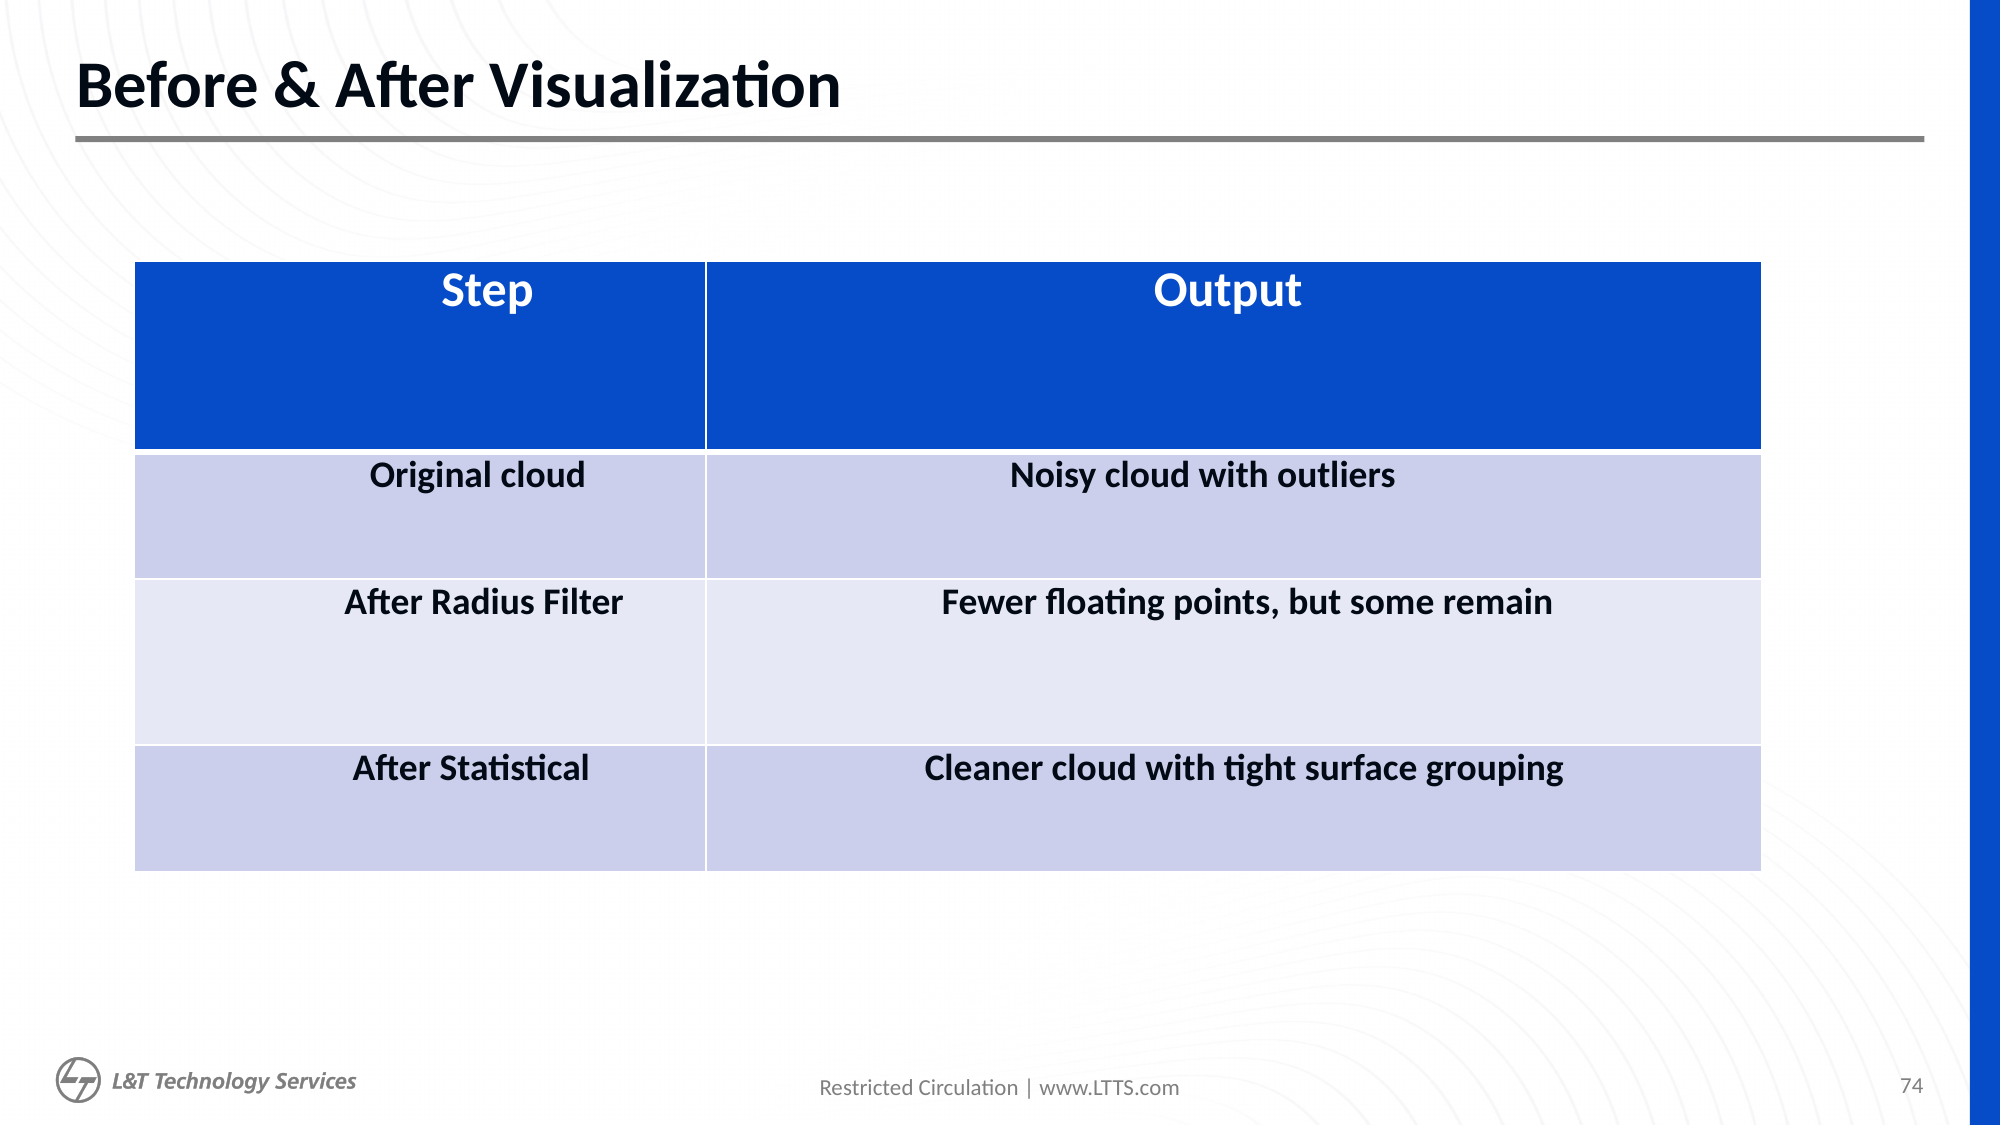

# Before & After Visualization

| Step | Output |
| --- | --- |
| Original cloud | Noisy cloud with outliers |
| After Radius Filter | Fewer floating points, but some remain |
| After Statistical | Cleaner cloud with tight surface grouping |